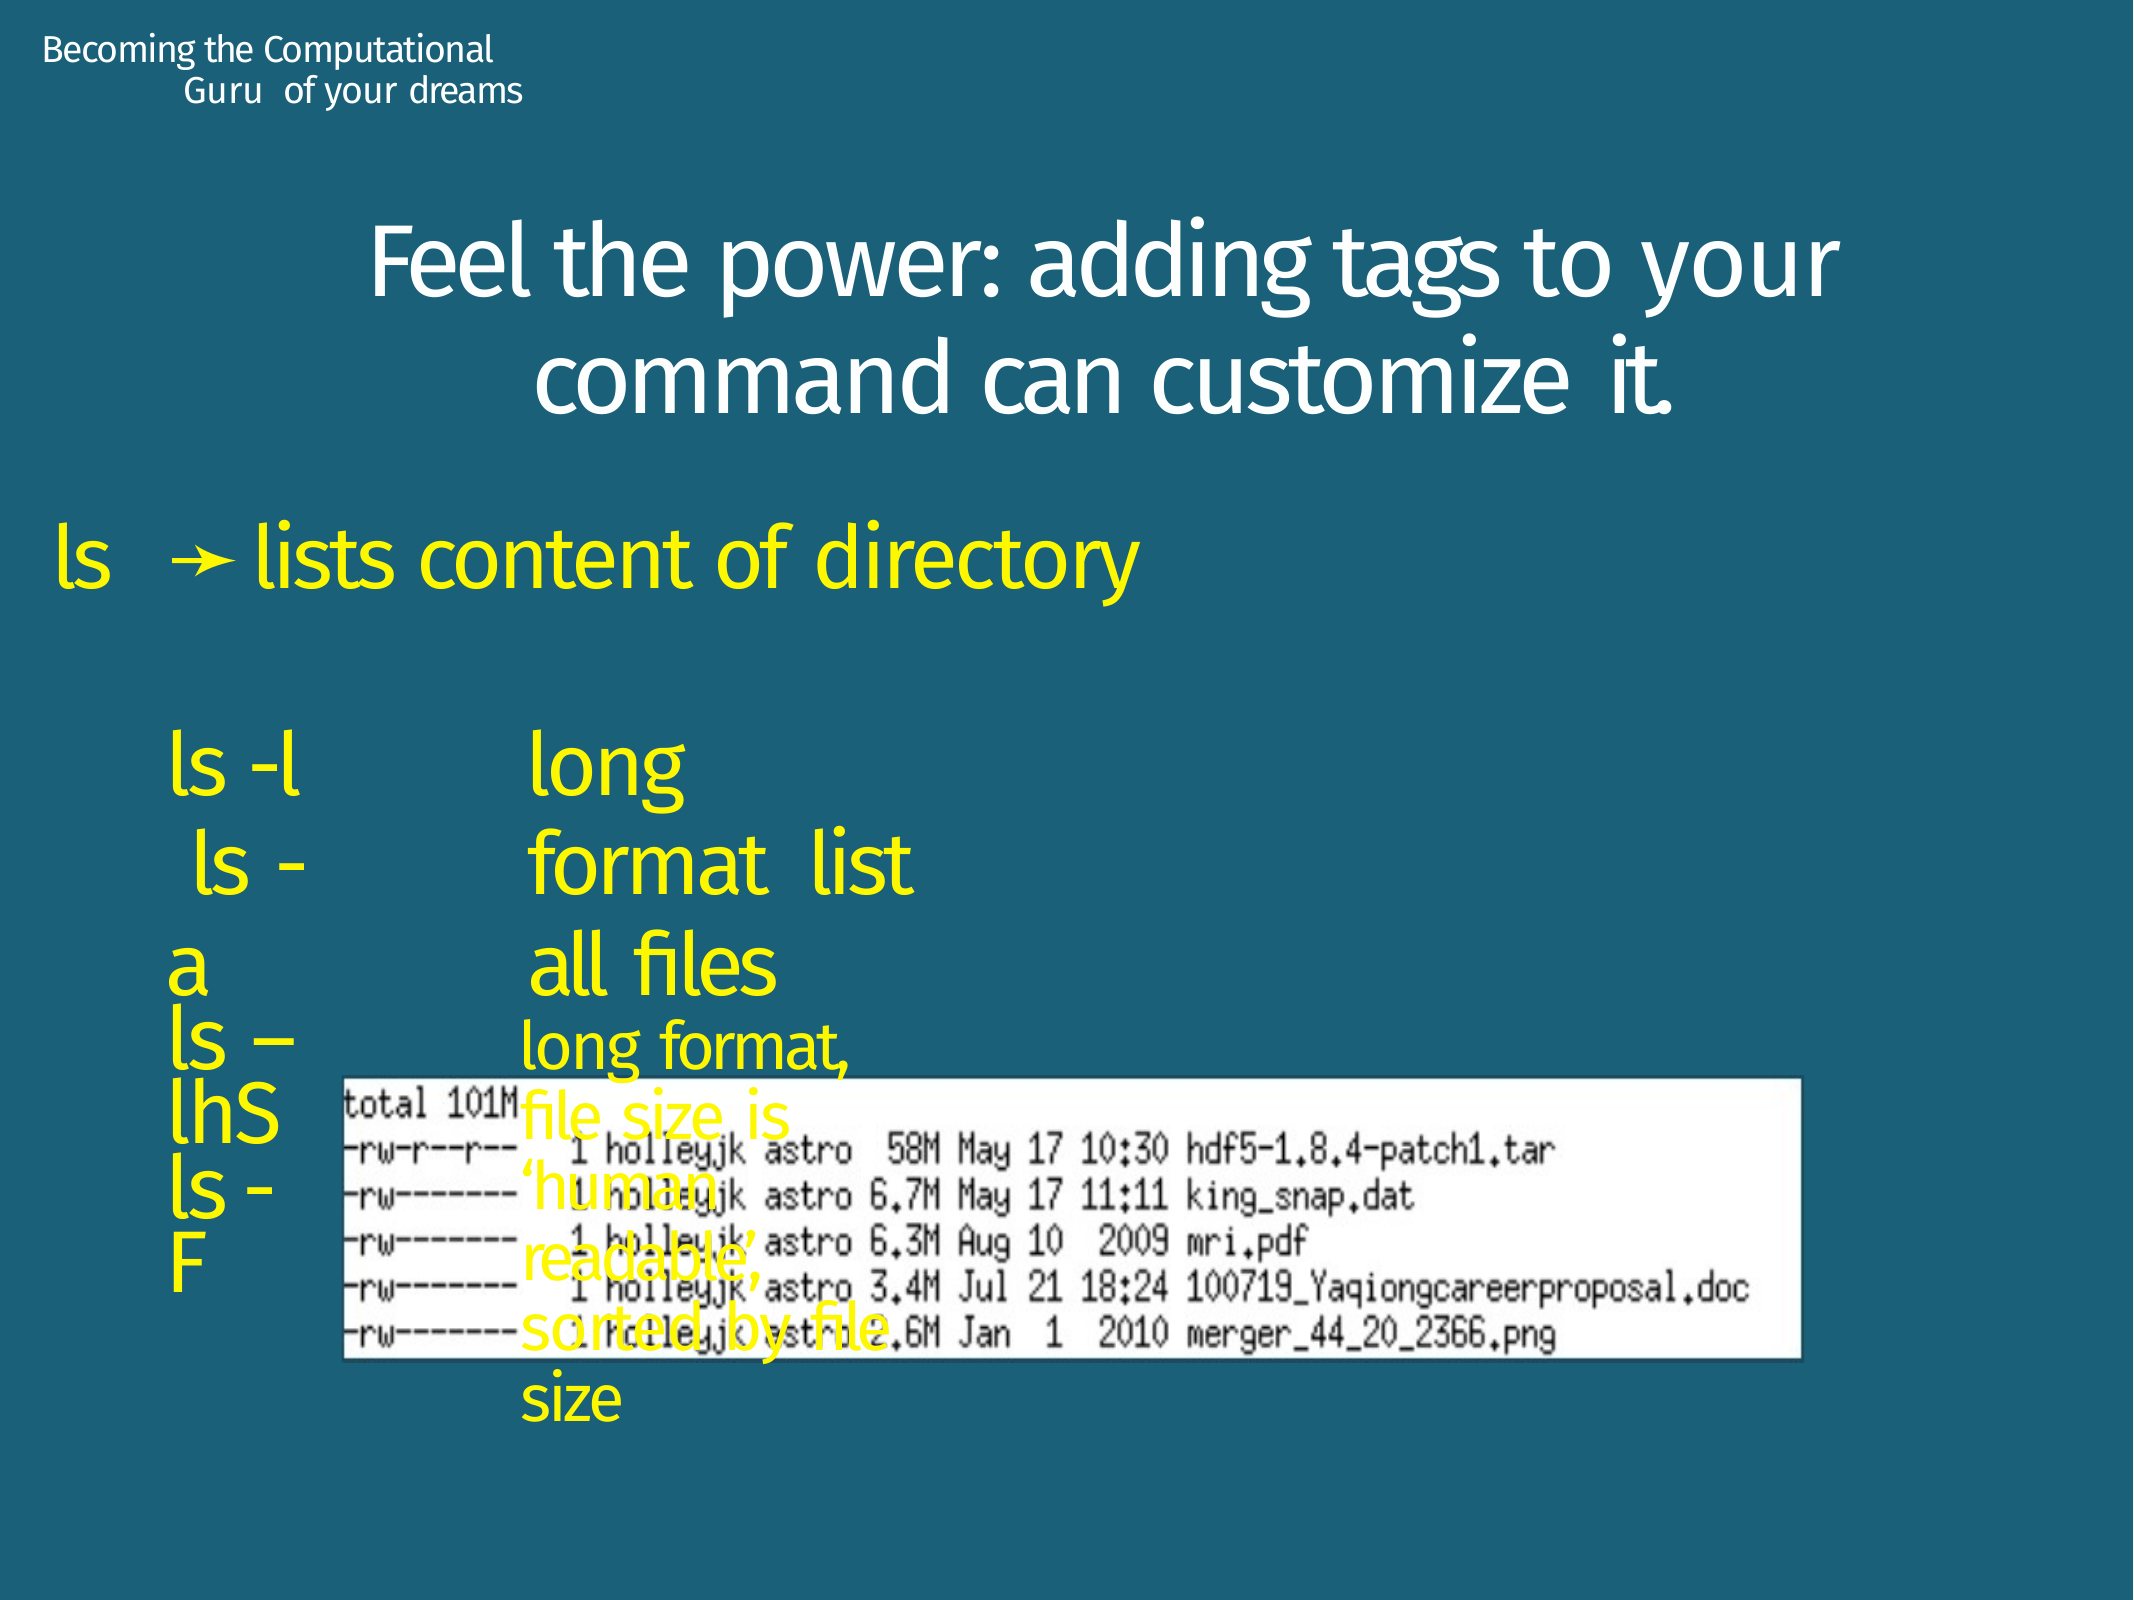

Becoming the Computational Guru  of your dreams
Feel the power: adding tags to your  command can customize it.
ls	➛ lists content of directory
ls -l  ls -a
ls –lhS
ls -F
long format  list all files
long format, file size is ‘human readable’, sorted by file size